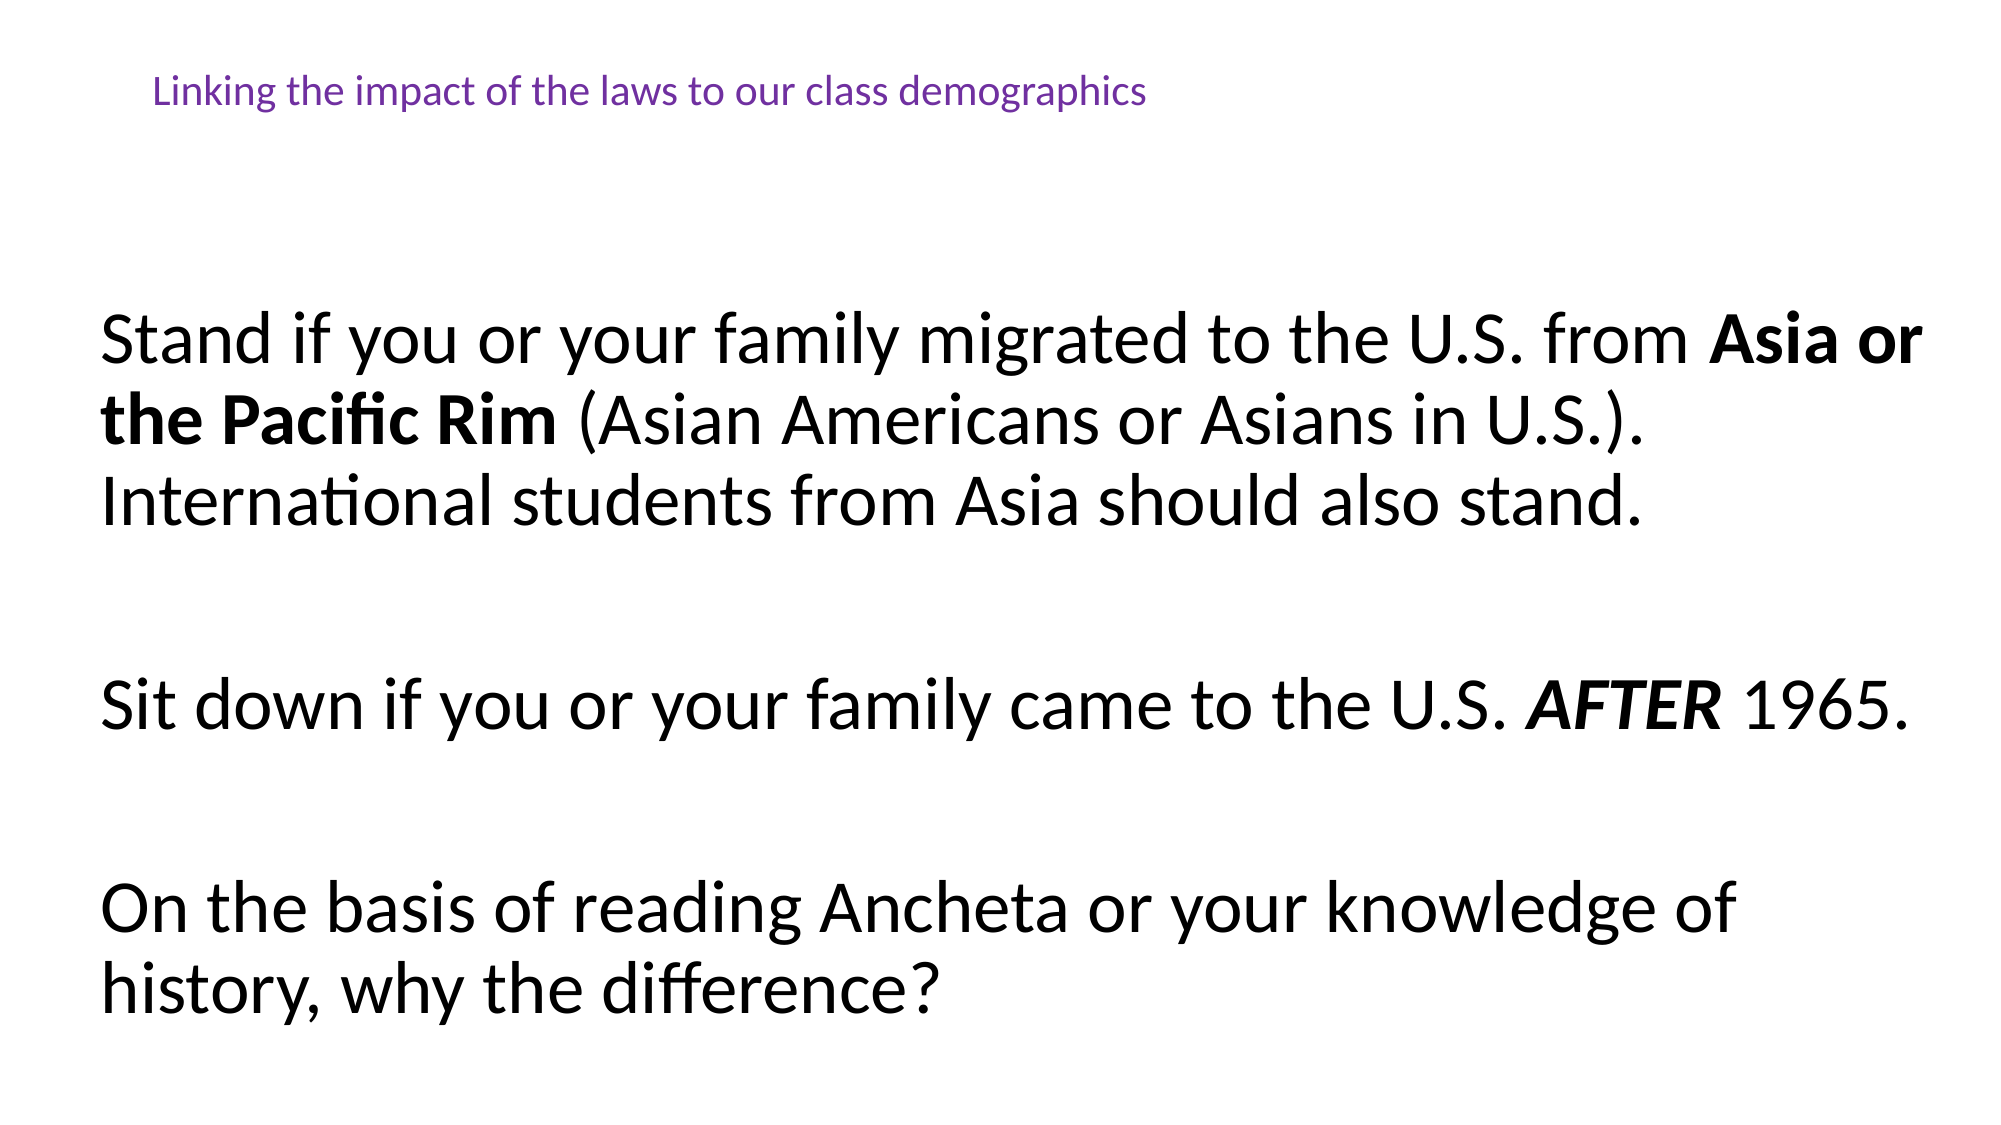

# Linking the impact of the laws to our class demographics

Stand if you or your family migrated to the U.S. from Asia or the Pacific Rim (Asian Americans or Asians in U.S.). International students from Asia should also stand.

Sit down if you or your family came to the U.S. AFTER 1965.

On the basis of reading Ancheta or your knowledge of history, why the difference?